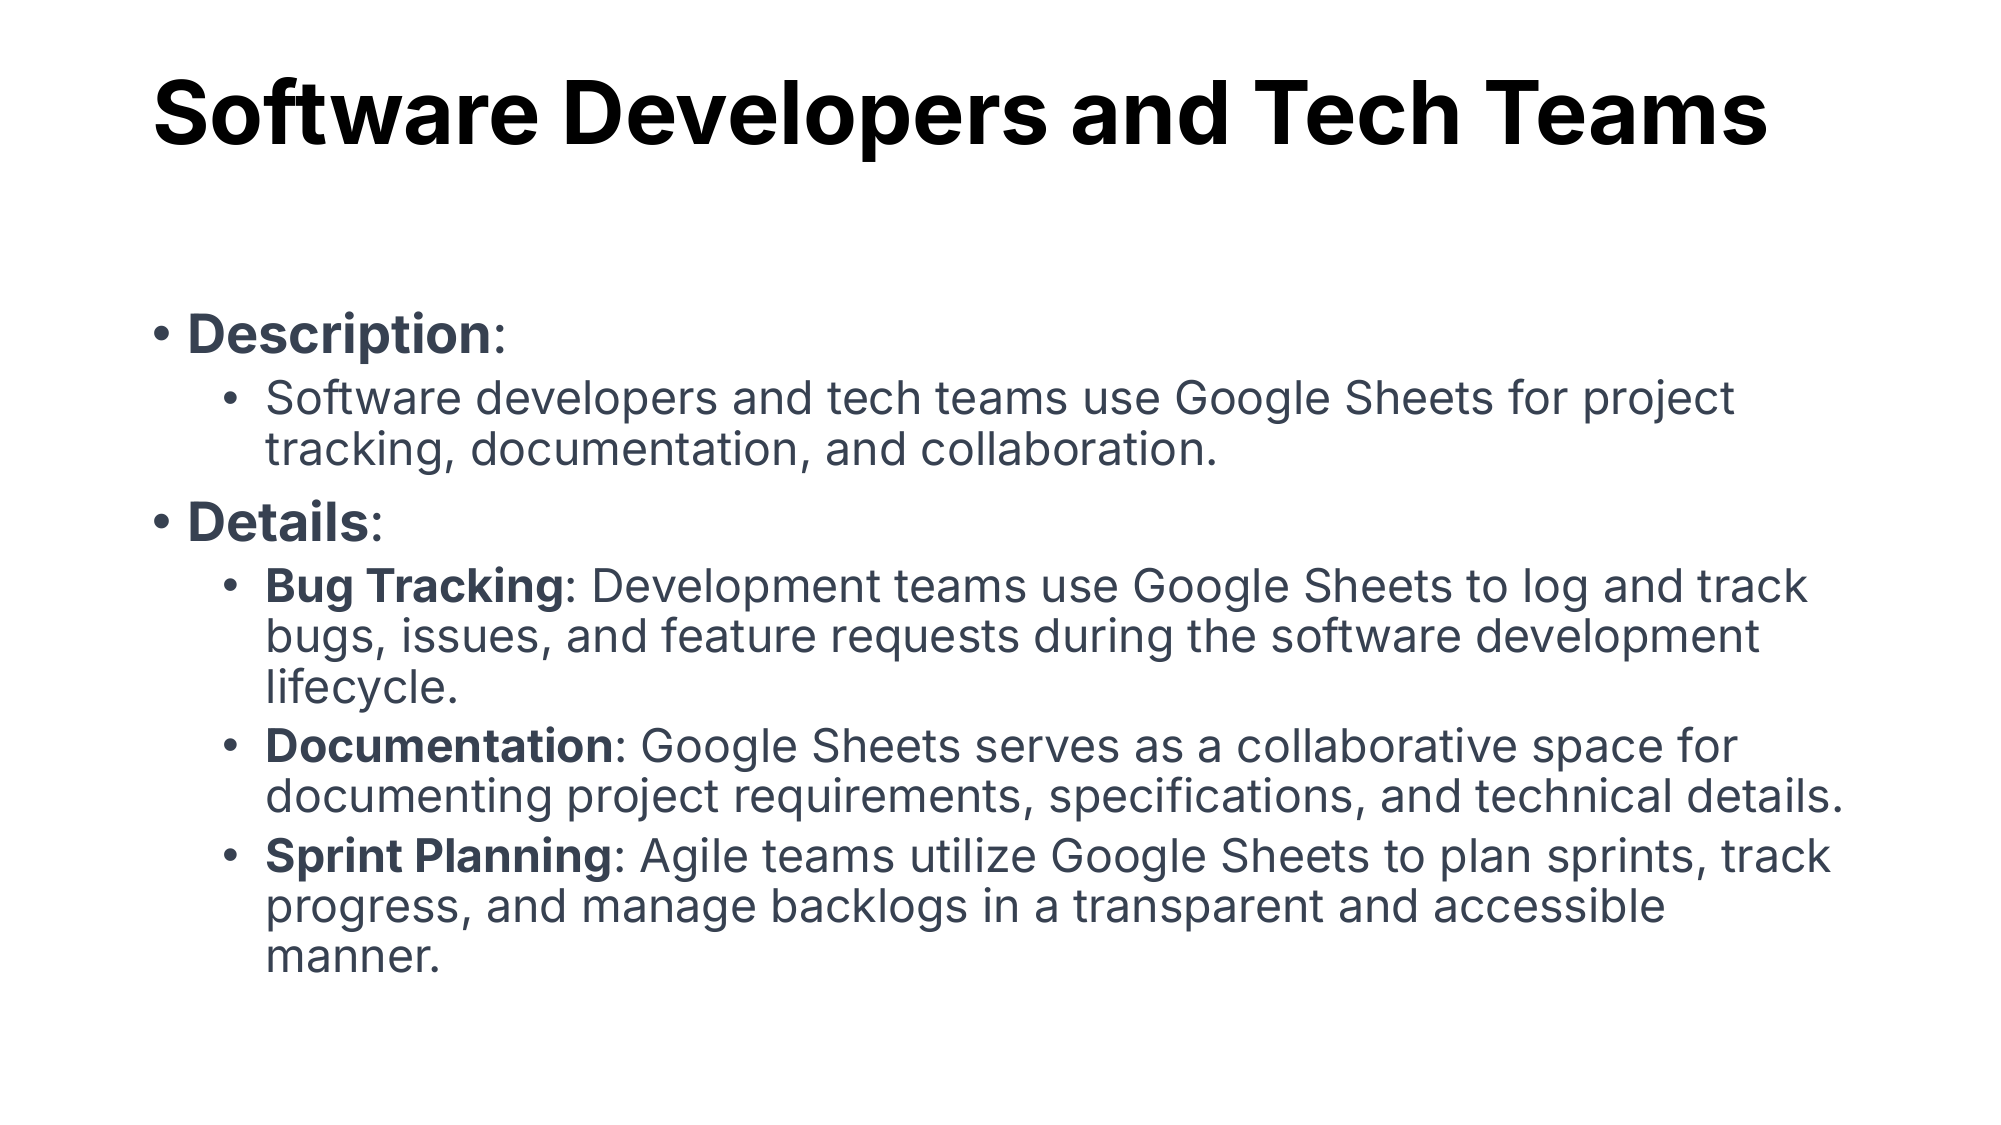

# Software Developers and Tech Teams
Description:
Software developers and tech teams use Google Sheets for project tracking, documentation, and collaboration.
Details:
Bug Tracking: Development teams use Google Sheets to log and track bugs, issues, and feature requests during the software development lifecycle.
Documentation: Google Sheets serves as a collaborative space for documenting project requirements, specifications, and technical details.
Sprint Planning: Agile teams utilize Google Sheets to plan sprints, track progress, and manage backlogs in a transparent and accessible manner.